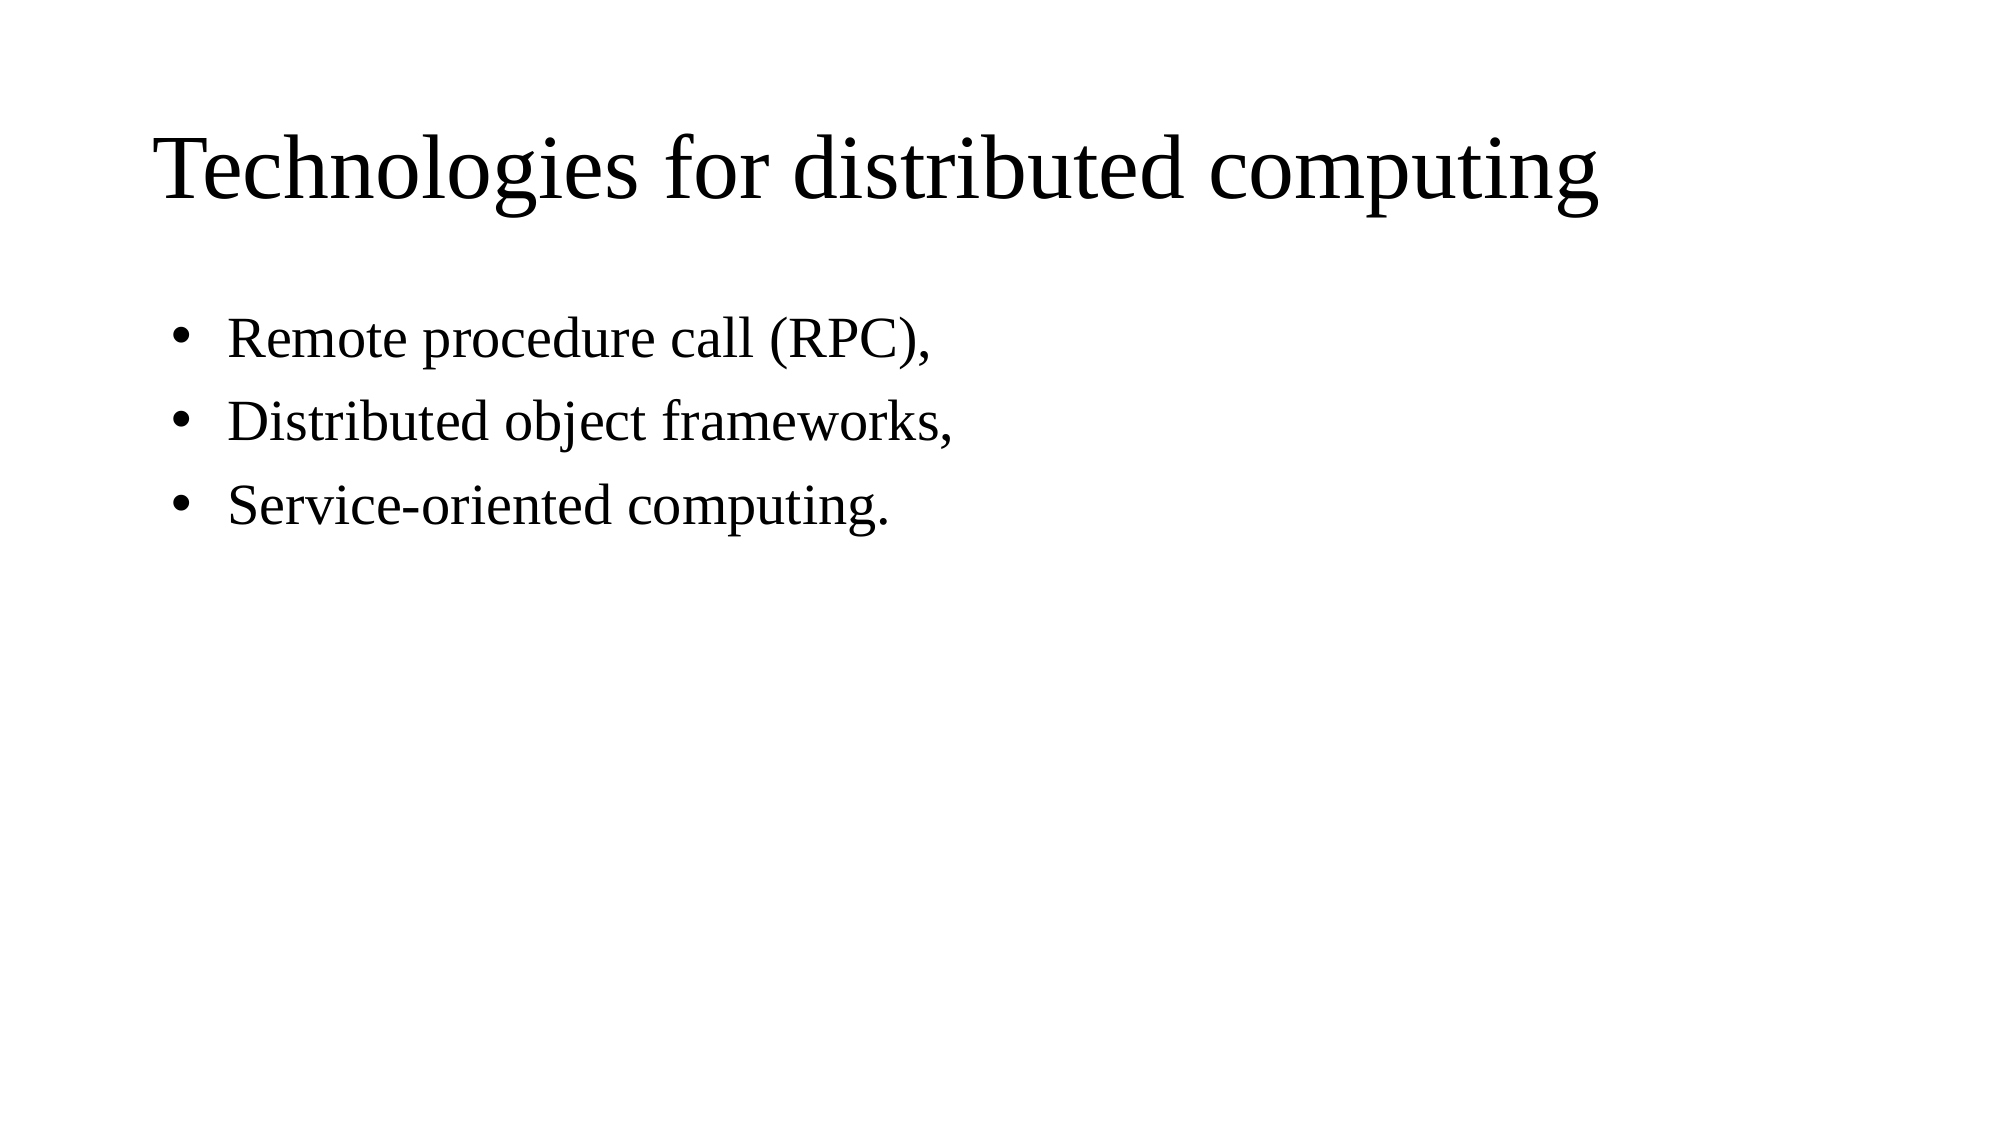

# Technologies for distributed computing
Remote procedure call (RPC),
Distributed object frameworks,
Service-oriented computing.